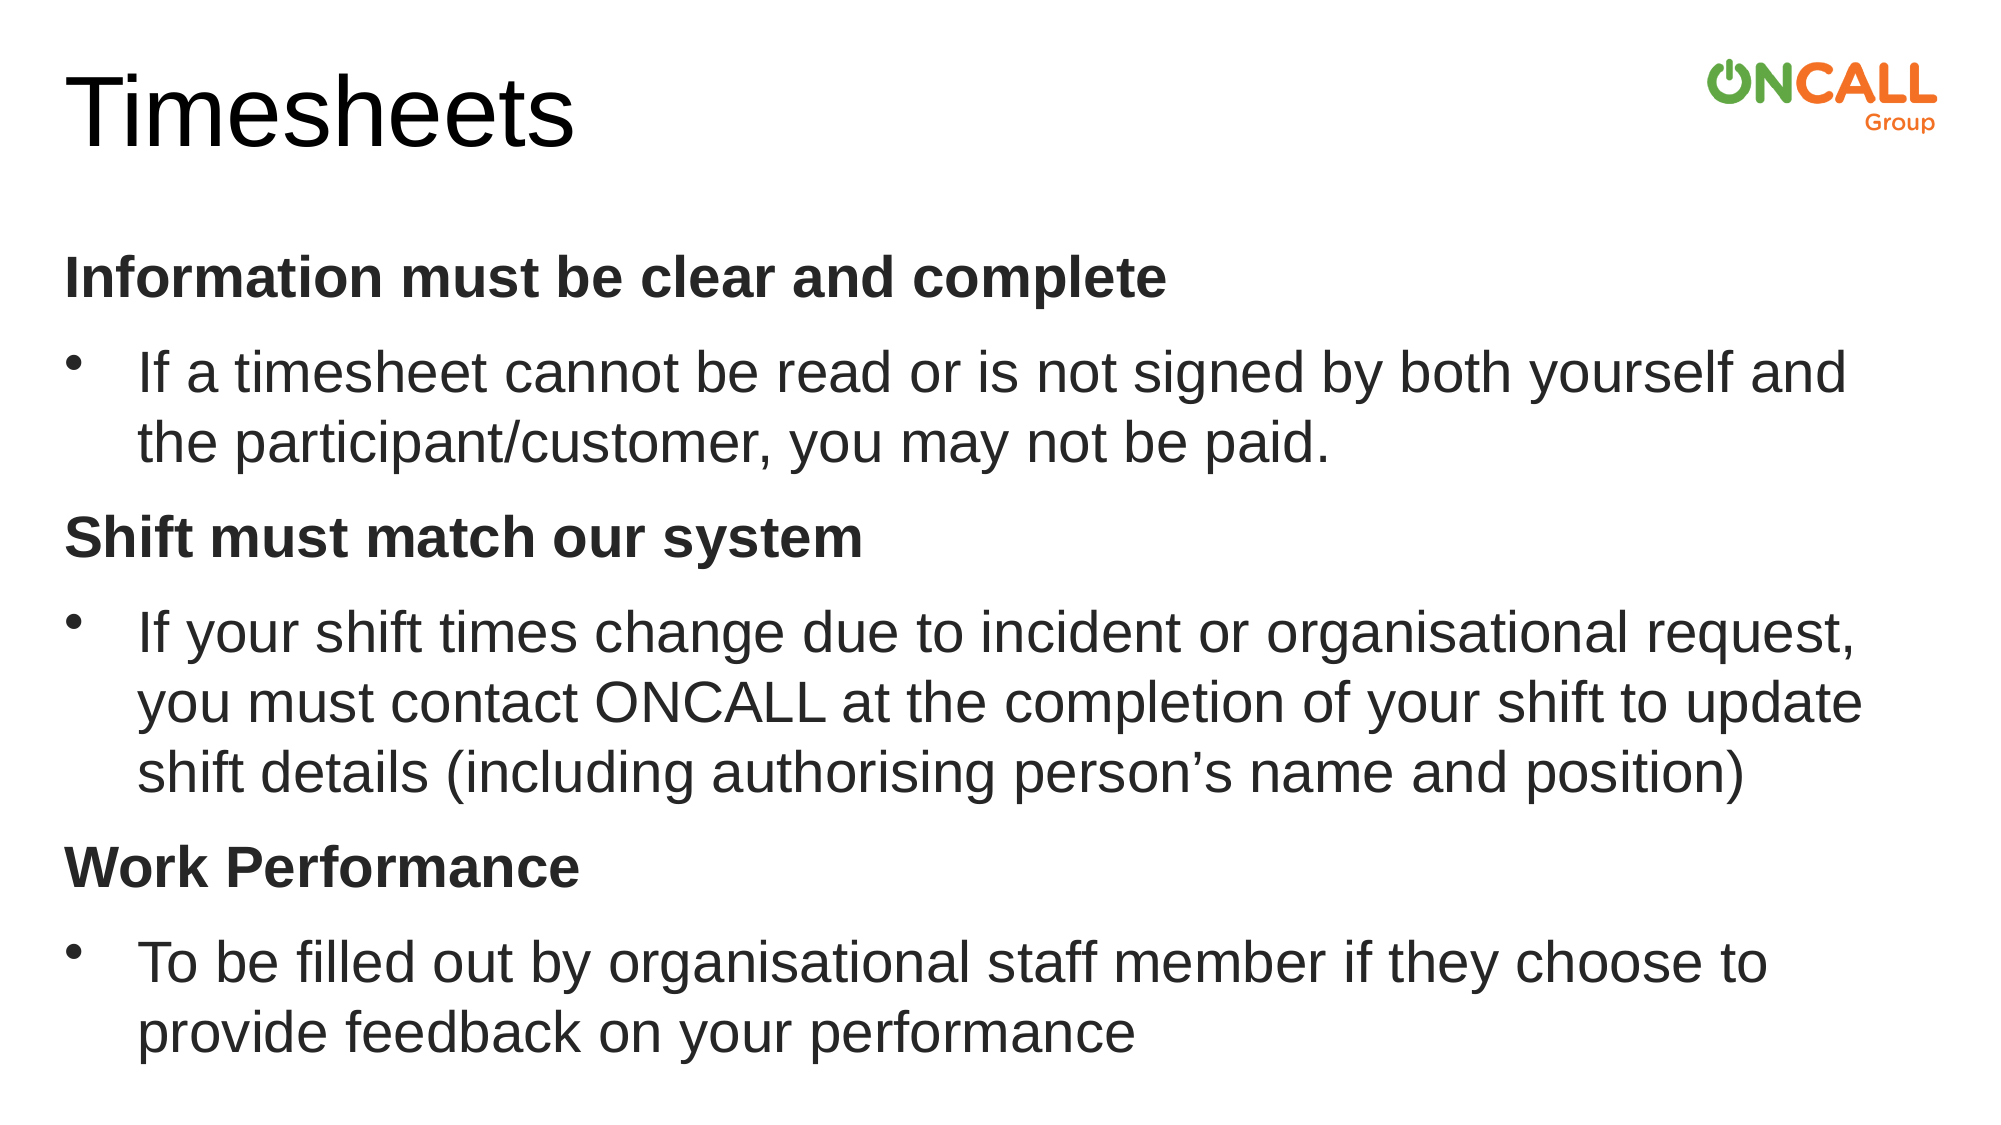

# Timesheets
Information must be clear and complete
If a timesheet cannot be read or is not signed by both yourself and the participant/customer, you may not be paid.
Shift must match our system
If your shift times change due to incident or organisational request, you must contact ONCALL at the completion of your shift to update shift details (including authorising person’s name and position)
Work Performance
To be filled out by organisational staff member if they choose to provide feedback on your performance